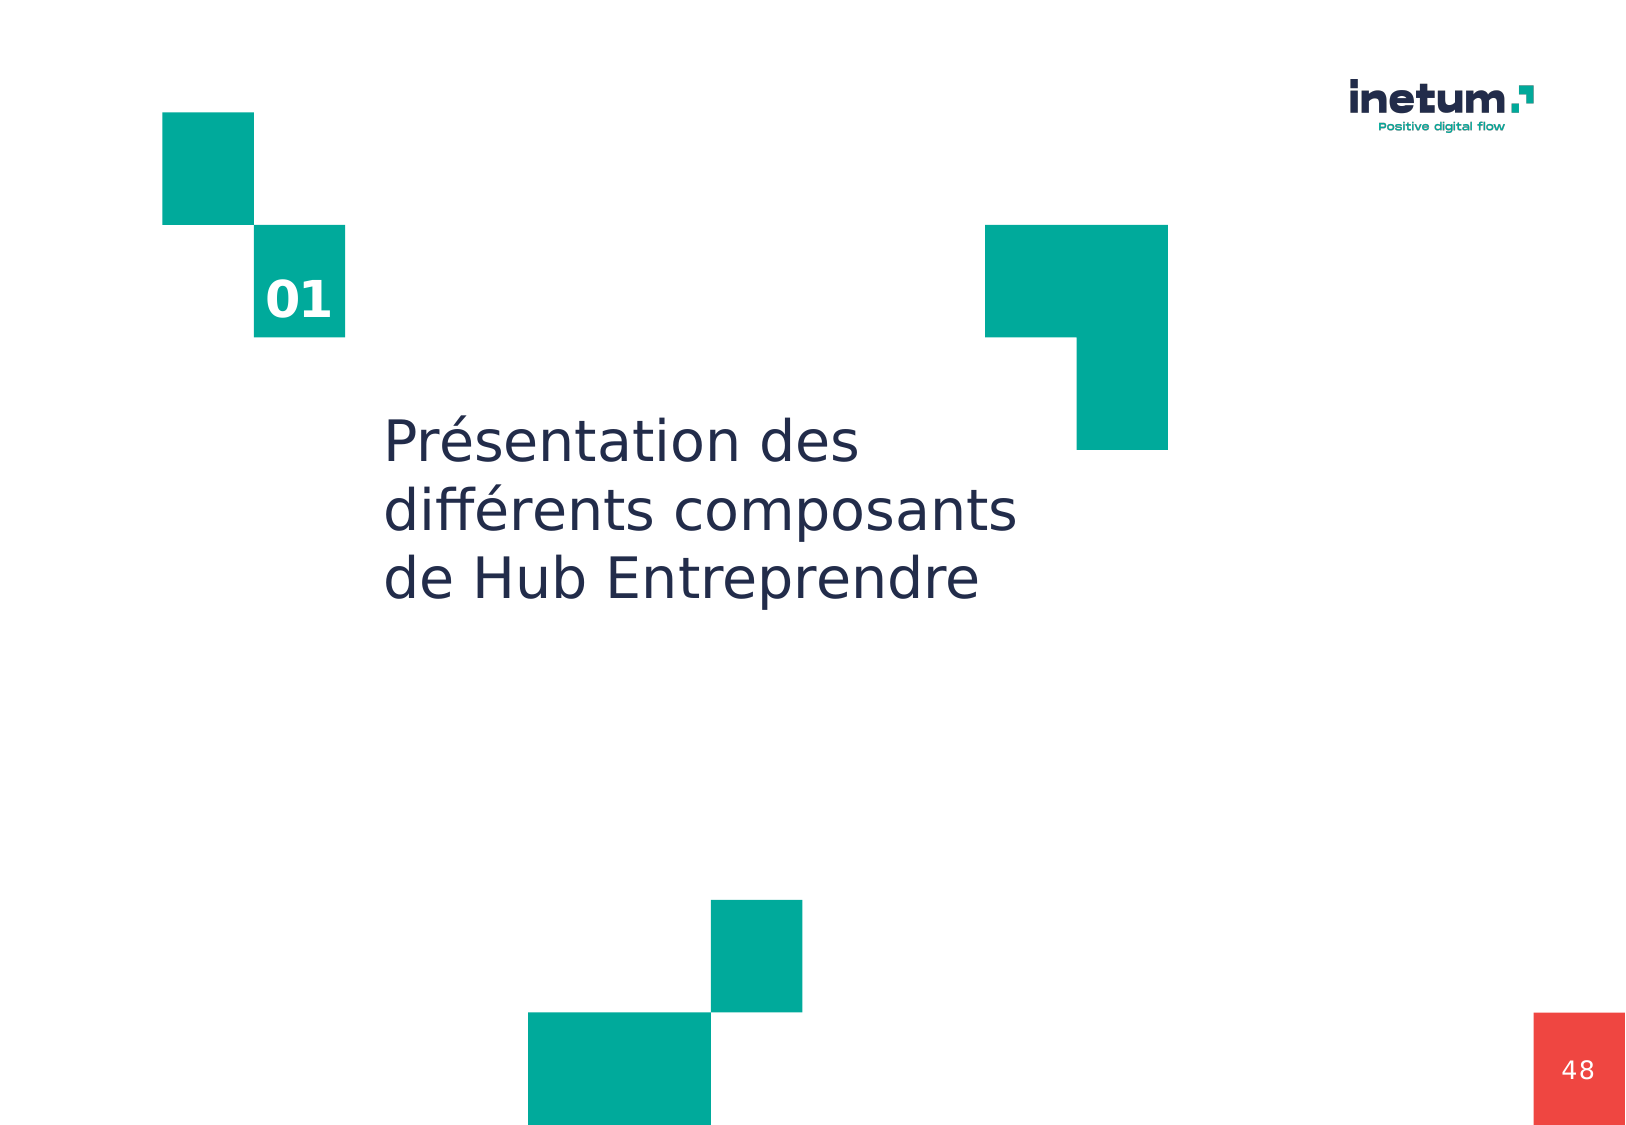

01
# Présentation des différents composants de Hub Entreprendre